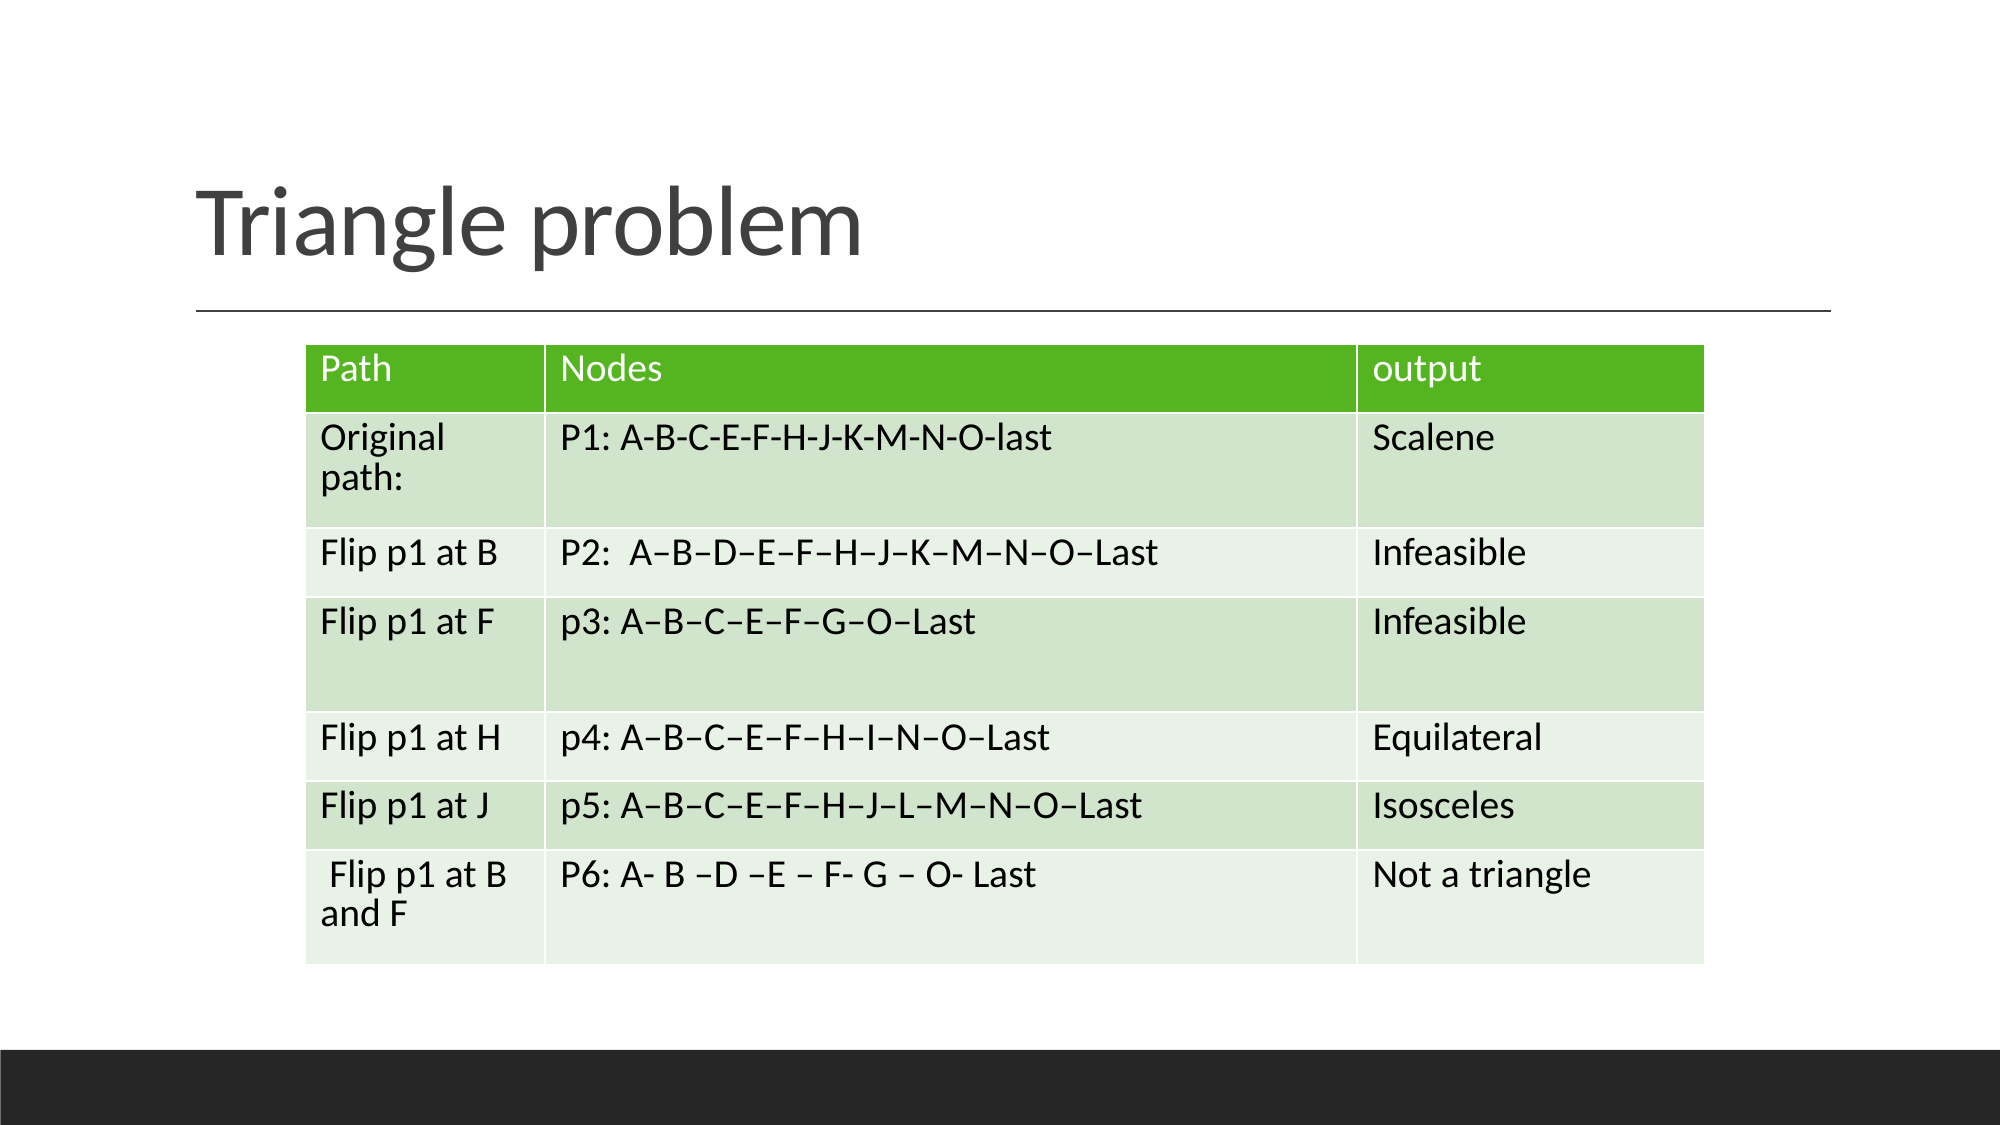

# Triangle problem
| Path | Nodes | output |
| --- | --- | --- |
| Original path: | P1: A-B-C-E-F-H-J-K-M-N-O-last | Scalene |
| Flip p1 at B | P2: A–B–D–E–F–H–J–K–M–N–O–Last | Infeasible |
| Flip p1 at F | p3: A–B–C–E–F–G–O–Last | Infeasible |
| Flip p1 at H | p4: A–B–C–E–F–H–I–N–O–Last | Equilateral |
| Flip p1 at J | p5: A–B–C–E–F–H–J–L–M–N–O–Last | Isosceles |
| Flip p1 at B and F | P6: A- B –D –E – F- G – O- Last | Not a triangle |